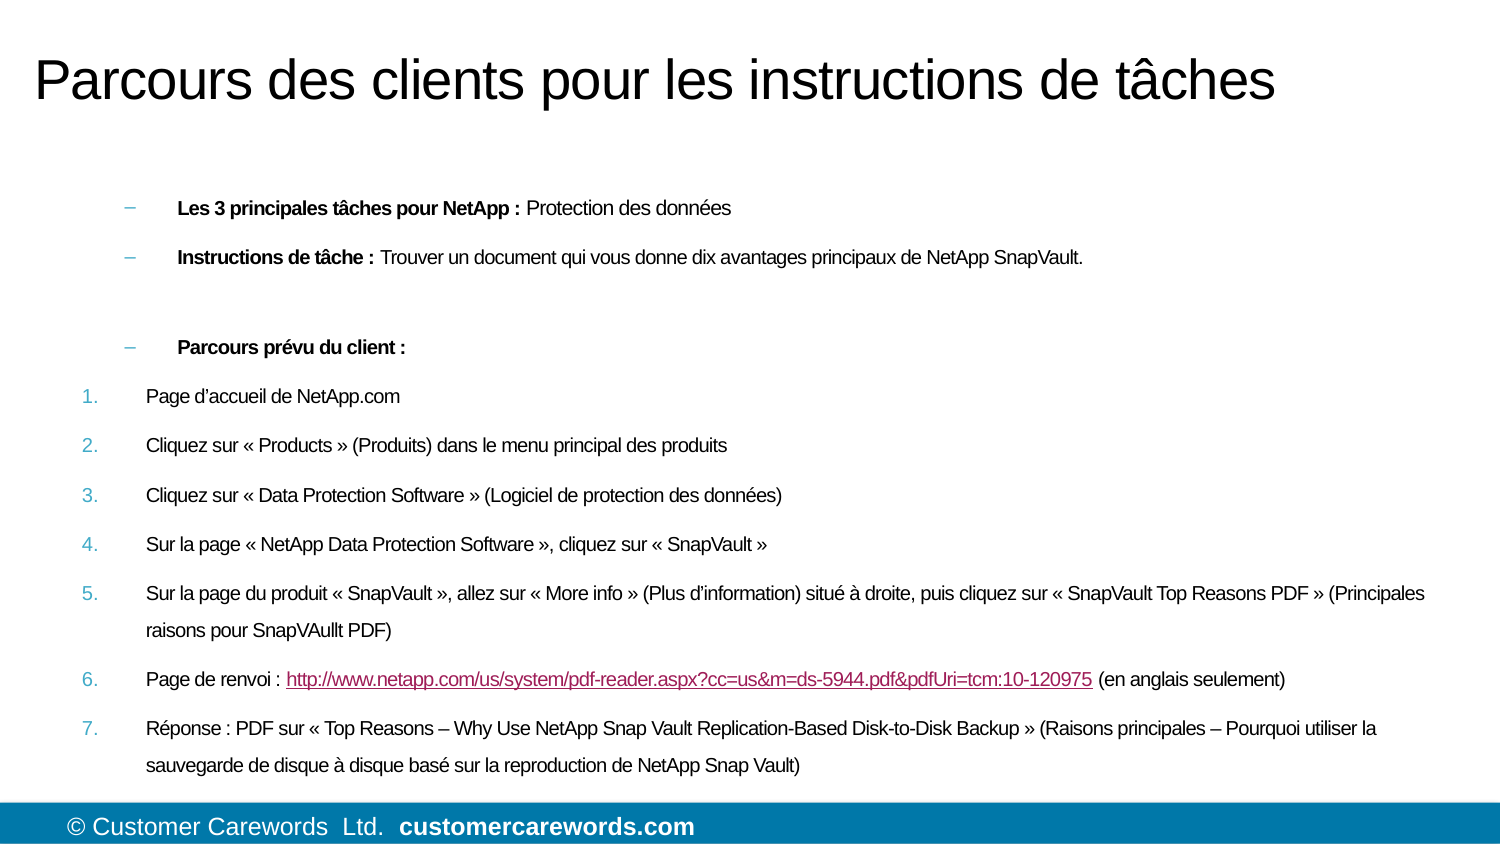

# Parcours des clients pour les instructions de tâches
Les 3 principales tâches pour NetApp : Protection des données
Instructions de tâche : Trouver un document qui vous donne dix avantages principaux de NetApp SnapVault.

Parcours prévu du client :
Page d’accueil de NetApp.com
Cliquez sur « Products » (Produits) dans le menu principal des produits
Cliquez sur « Data Protection Software » (Logiciel de protection des données)
Sur la page « NetApp Data Protection Software », cliquez sur « SnapVault »
Sur la page du produit « SnapVault », allez sur « More info » (Plus d’information) situé à droite, puis cliquez sur « SnapVault Top Reasons PDF » (Principales raisons pour SnapVAullt PDF)
Page de renvoi : http://www.netapp.com/us/system/pdf-reader.aspx?cc=us&m=ds-5944.pdf&pdfUri=tcm:10-120975 (en anglais seulement)
Réponse : PDF sur « Top Reasons – Why Use NetApp Snap Vault Replication-Based Disk-to-Disk Backup » (Raisons principales – Pourquoi utiliser la sauvegarde de disque à disque basé sur la reproduction de NetApp Snap Vault)